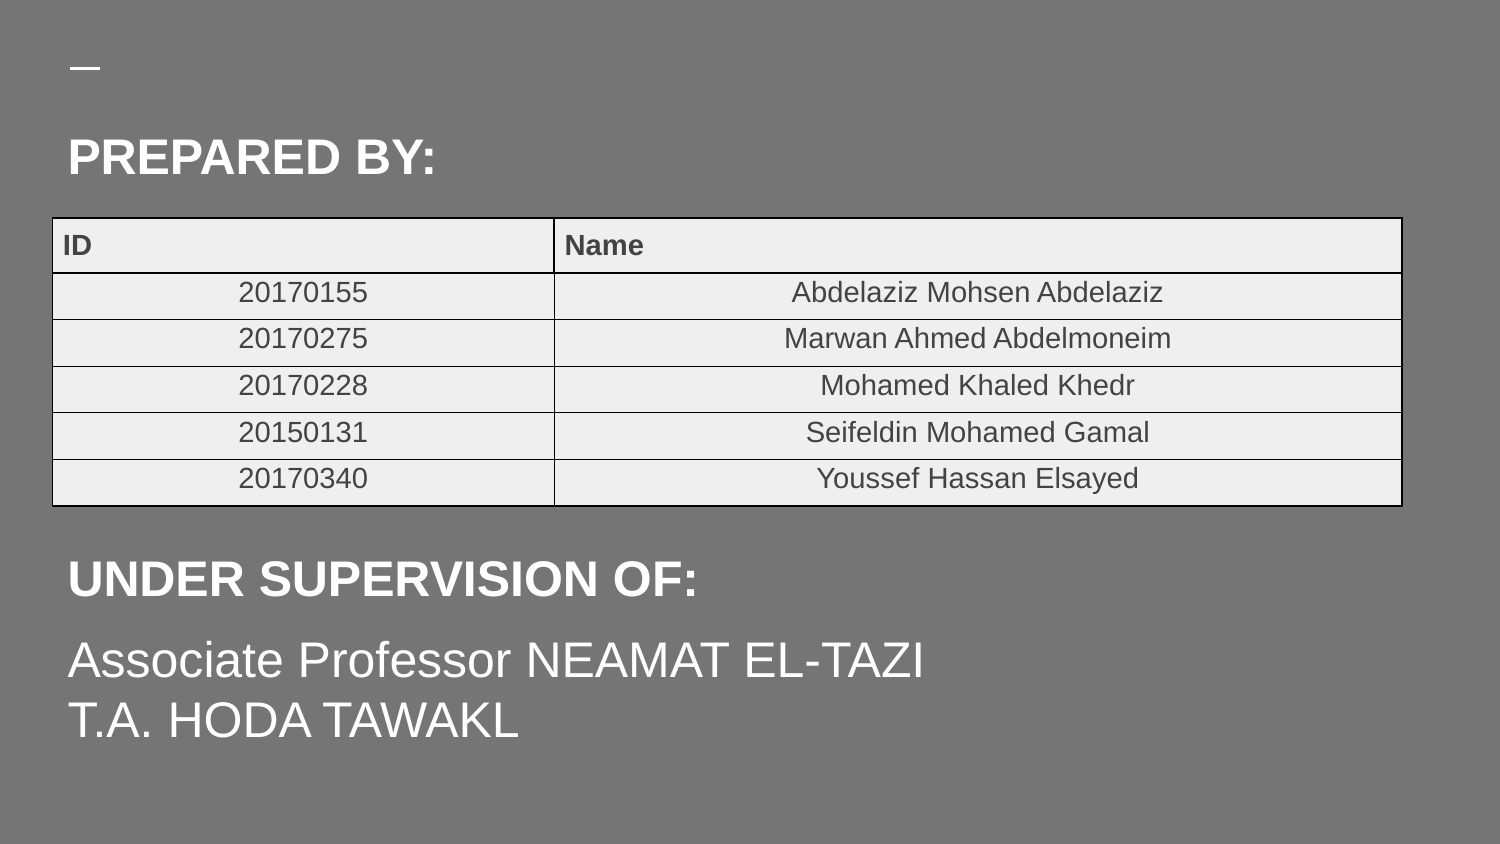

PREPARED BY:

| ID | Name |
| --- | --- |
| 20170155 | Abdelaziz Mohsen Abdelaziz |
| 20170275 | Marwan Ahmed Abdelmoneim |
| 20170228 | Mohamed Khaled Khedr |
| 20150131 | Seifeldin Mohamed Gamal |
| 20170340 | Youssef Hassan Elsayed |
UNDER SUPERVISION OF:
Associate Professor NEAMAT EL-TAZI
T.A. HODA TAWAKL